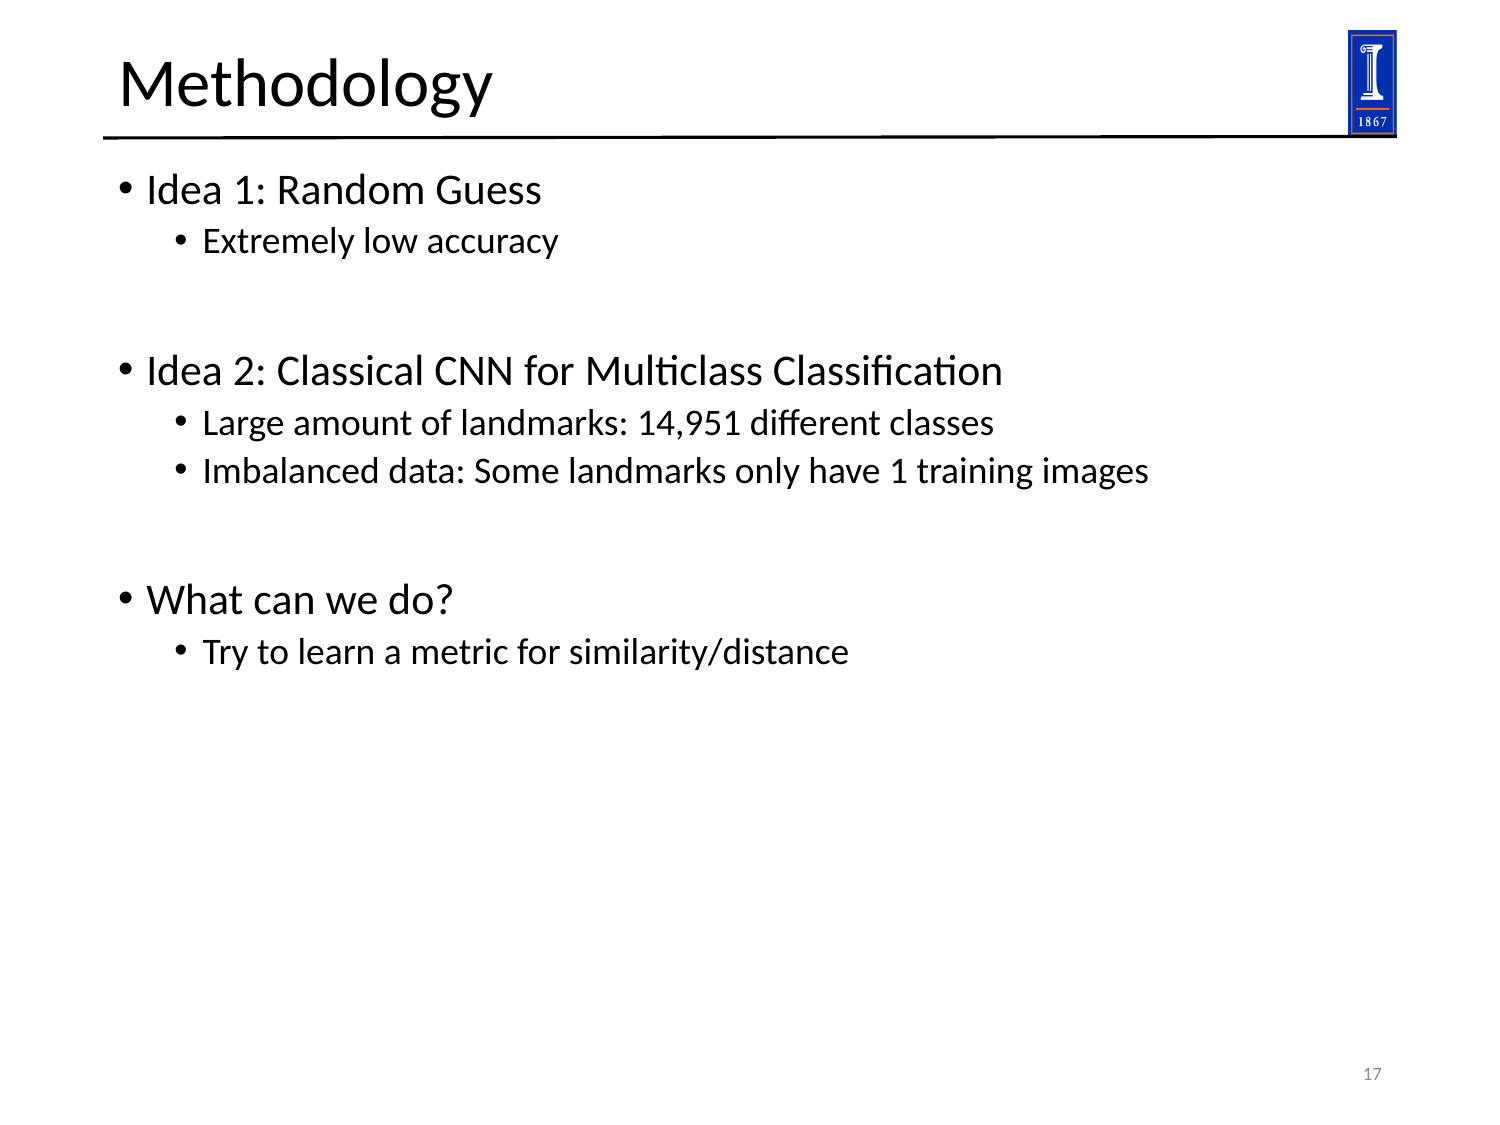

# Methodology
Idea 1: Random Guess
Extremely low accuracy

Idea 2: Classical CNN for Multiclass Classification
Large amount of landmarks: 14,951 different classes
Imbalanced data: Some landmarks only have 1 training images

What can we do?
Try to learn a metric for similarity/distance
17